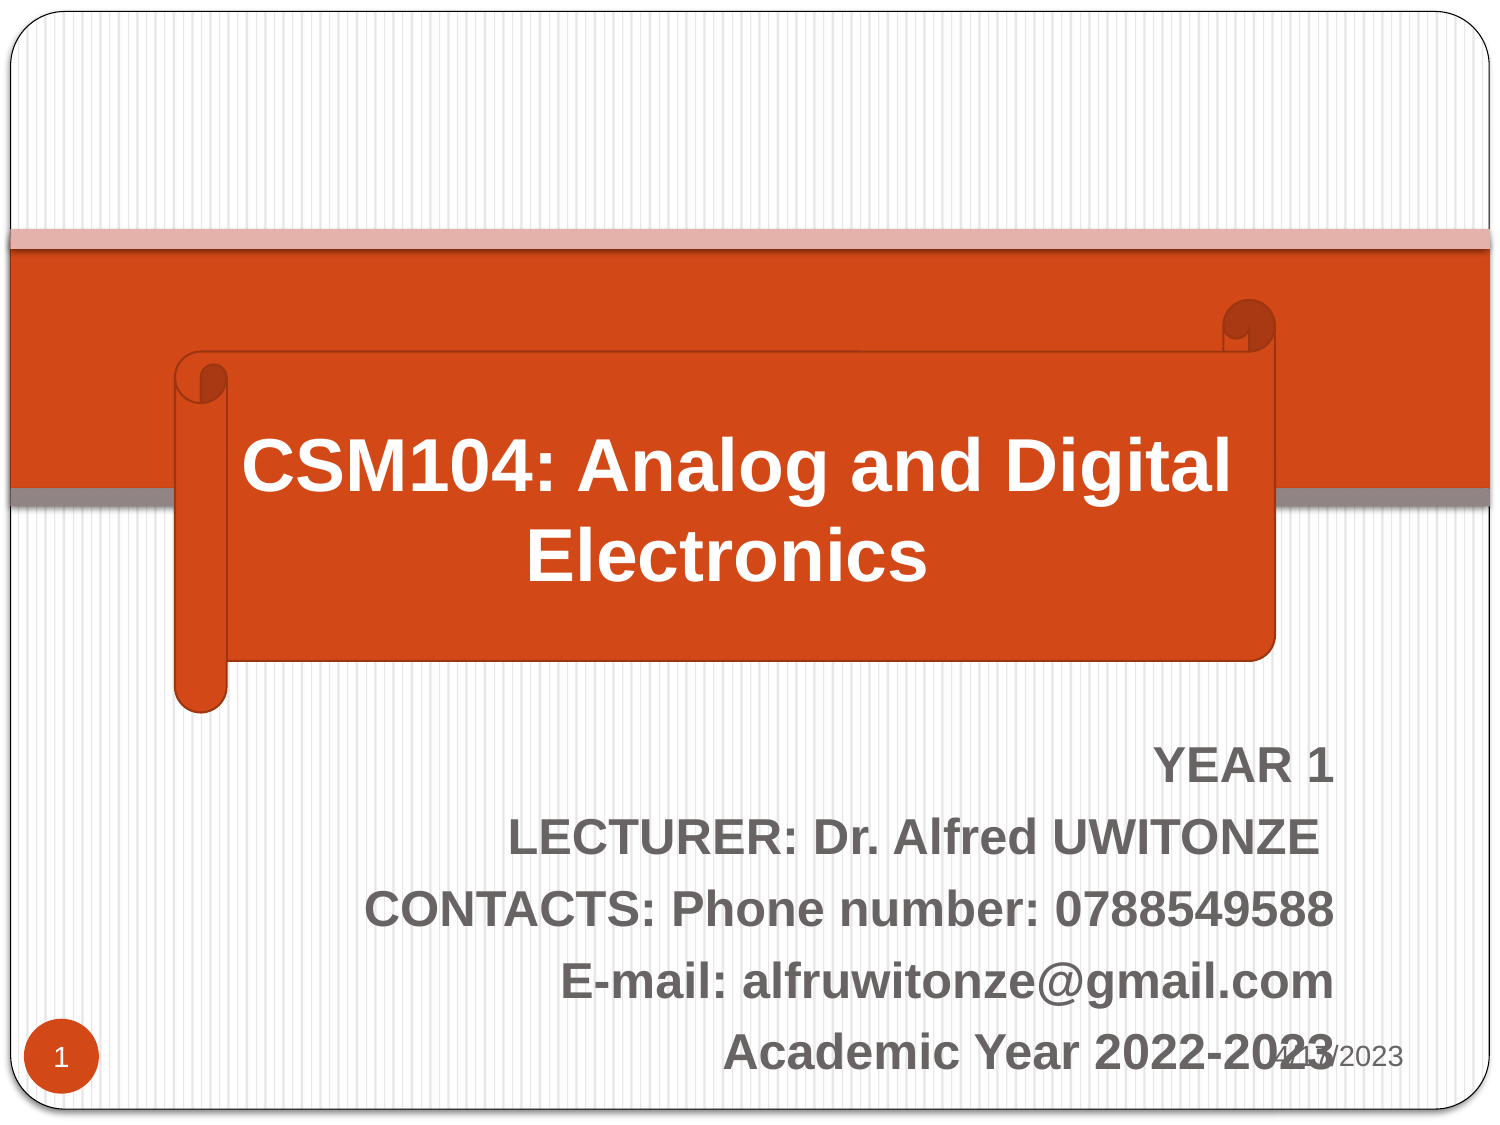

#
CSM104: Analog and Digital Electronics
YEAR 1
LECTURER: Dr. Alfred UWITONZE
CONTACTS: Phone number: 0788549588
E-mail: alfruwitonze@gmail.com
Academic Year 2022-2023
4/17/2023
1